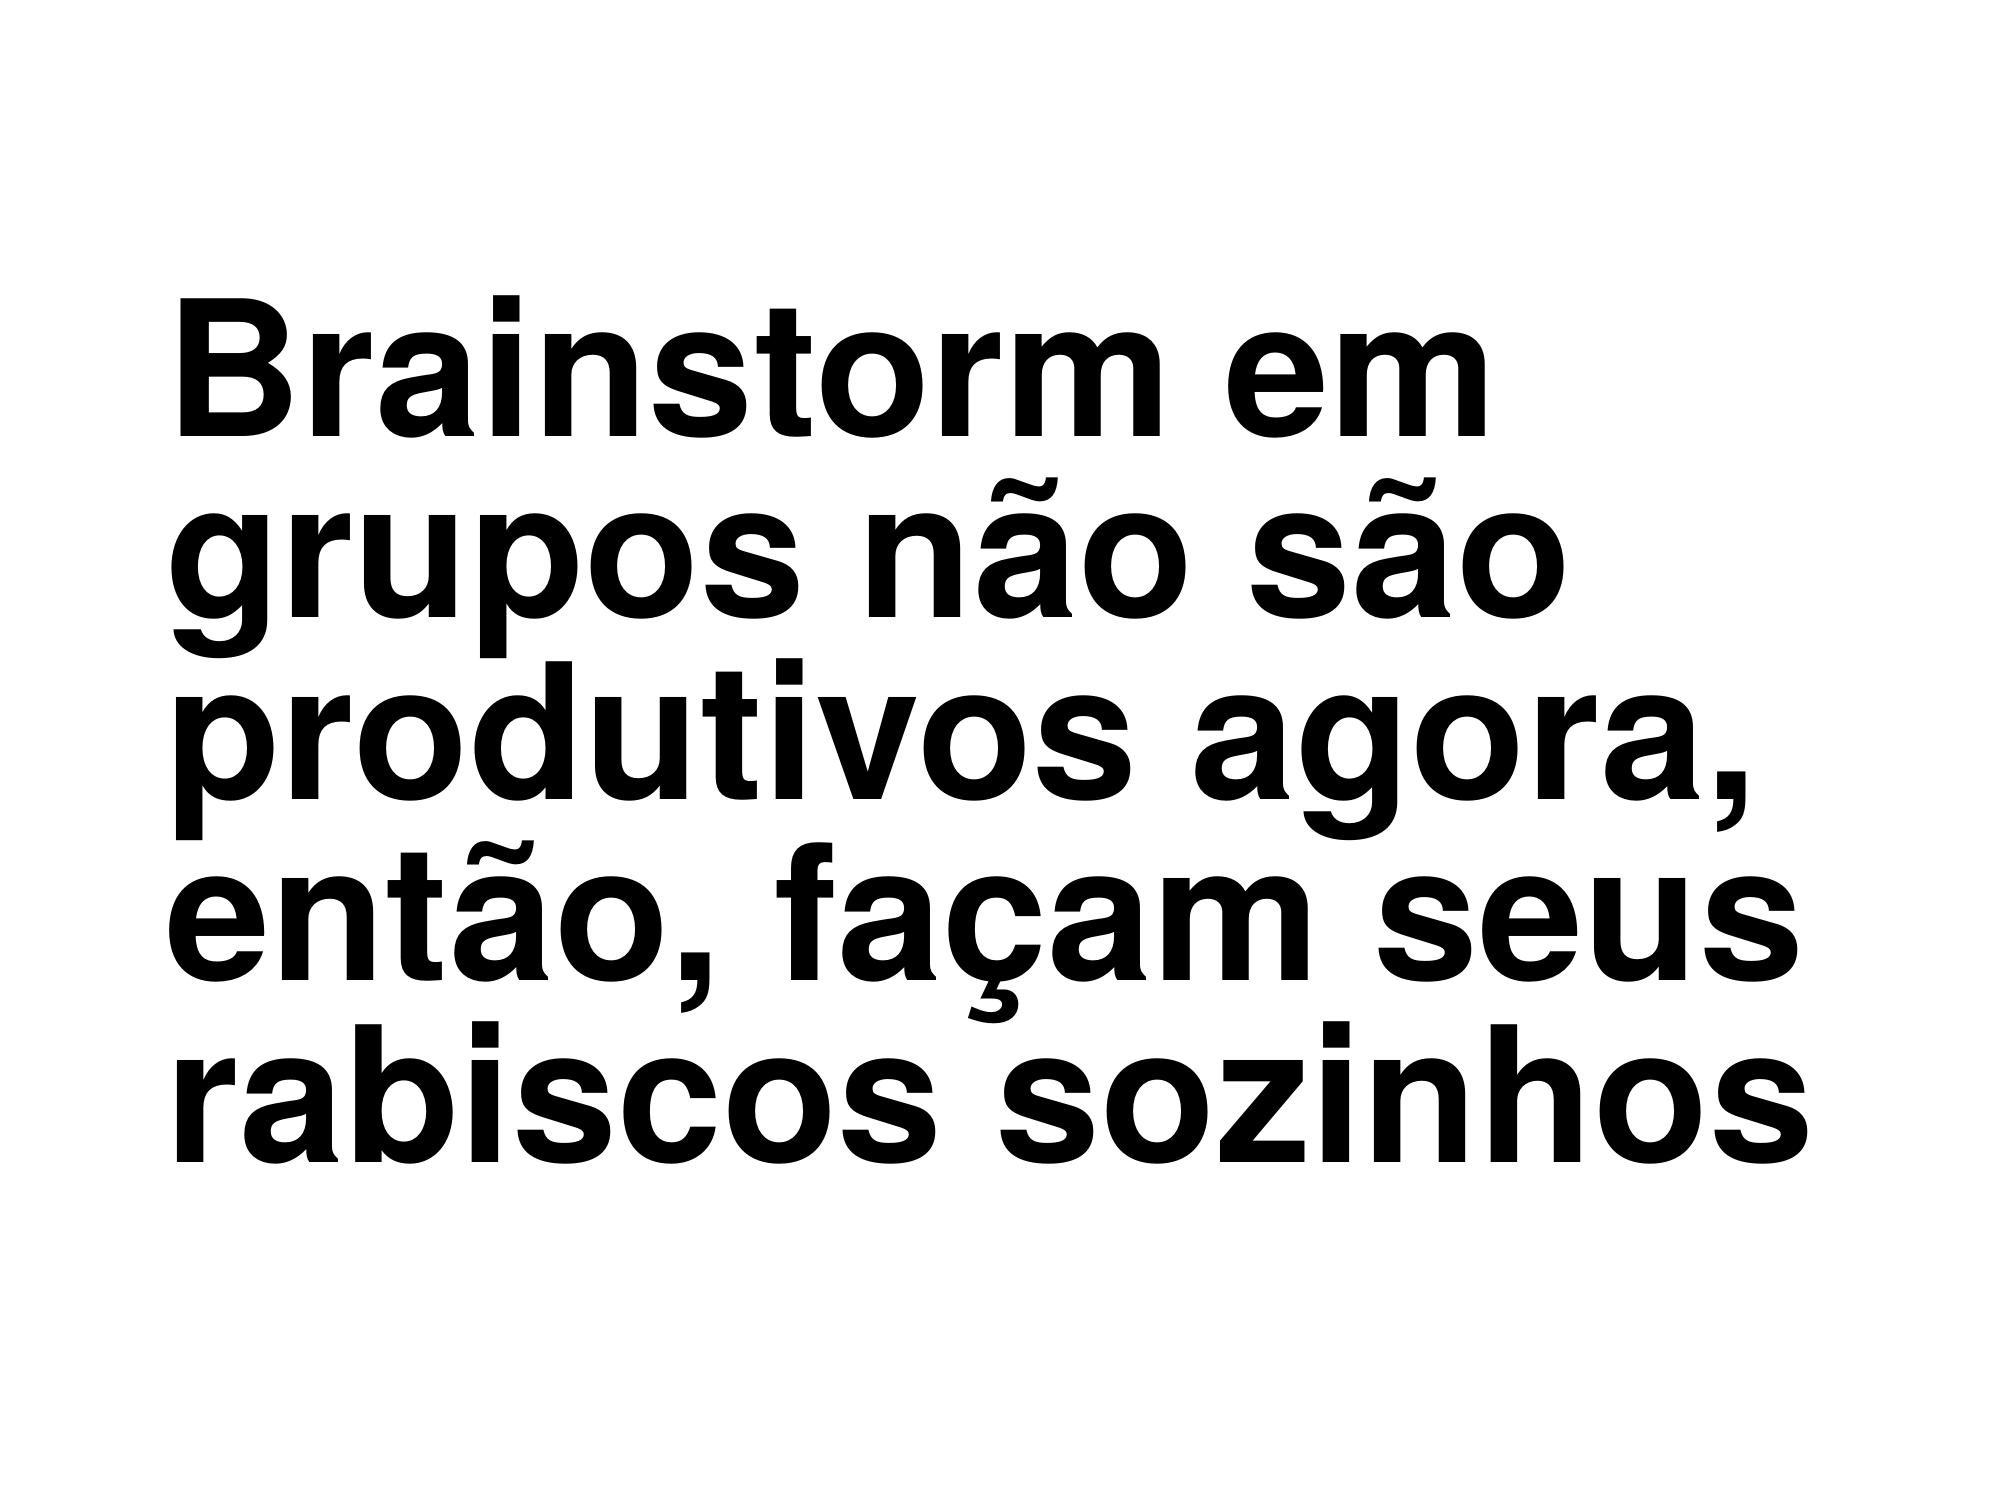

Brainstorm em grupos não são produtivos agora, então, façam seus rabiscos sozinhos